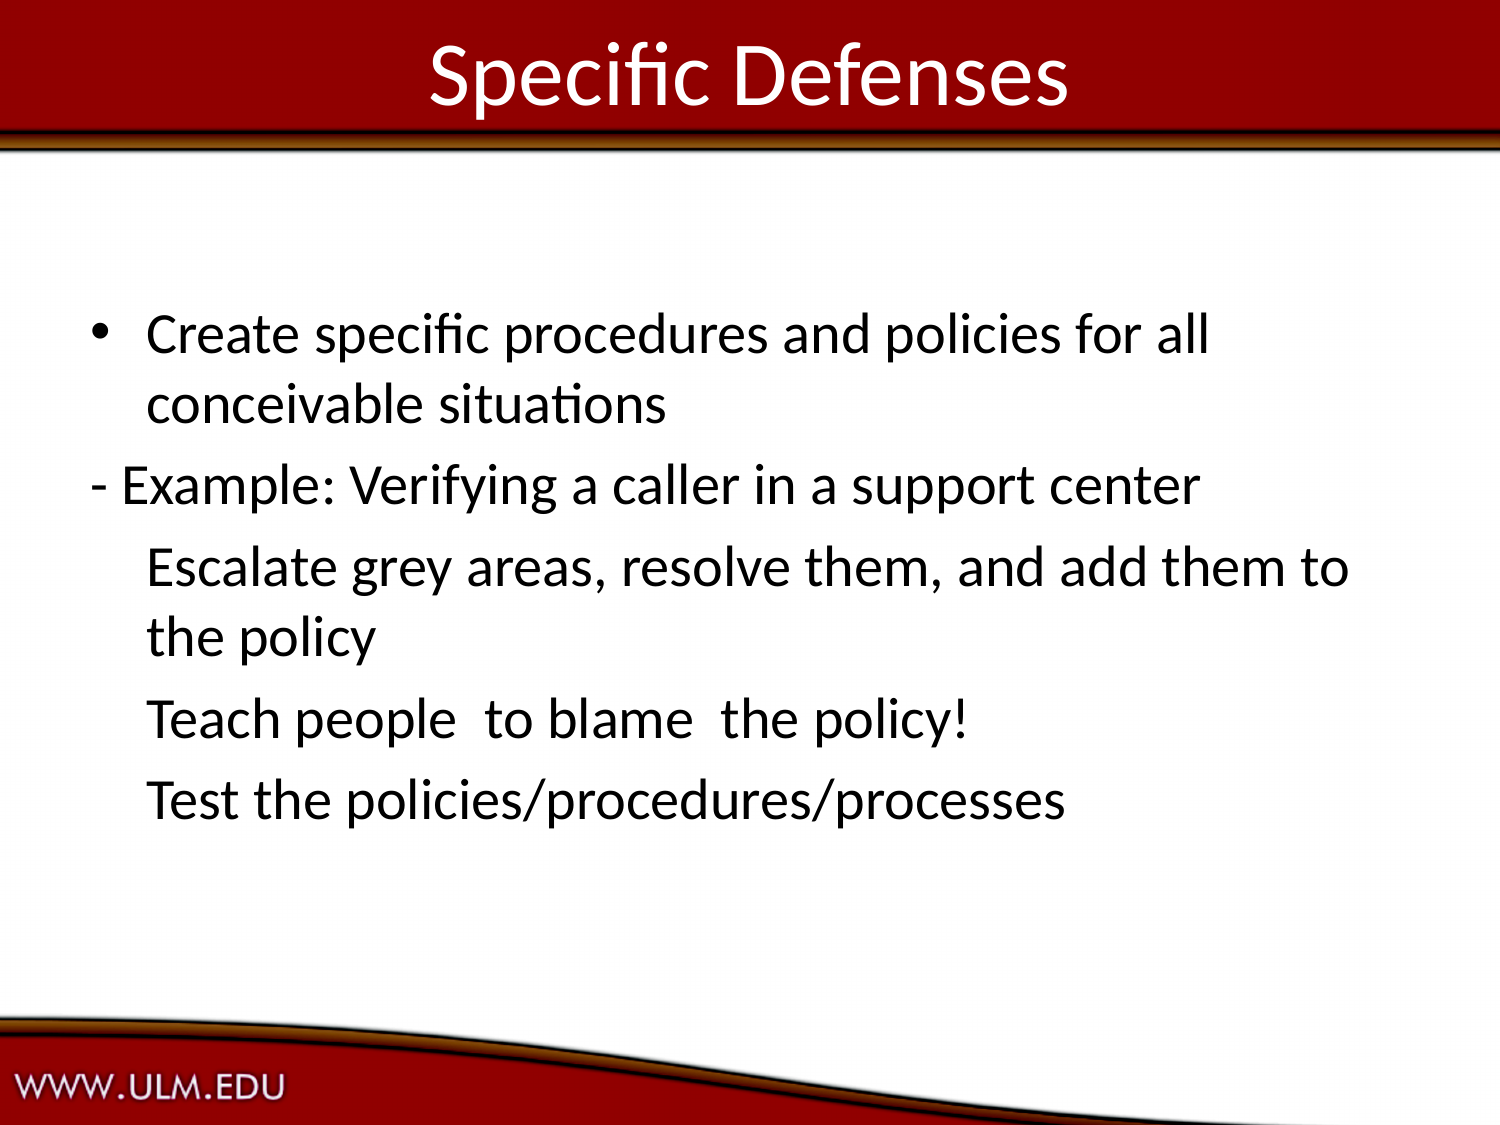

# Specific Defenses
Create specific procedures and policies for all conceivable situations
- Example: Verifying a caller in a support center
	Escalate grey areas, resolve them, and add them to the policy
	Teach people  to blame  the policy!
 	Test the policies/procedures/processes